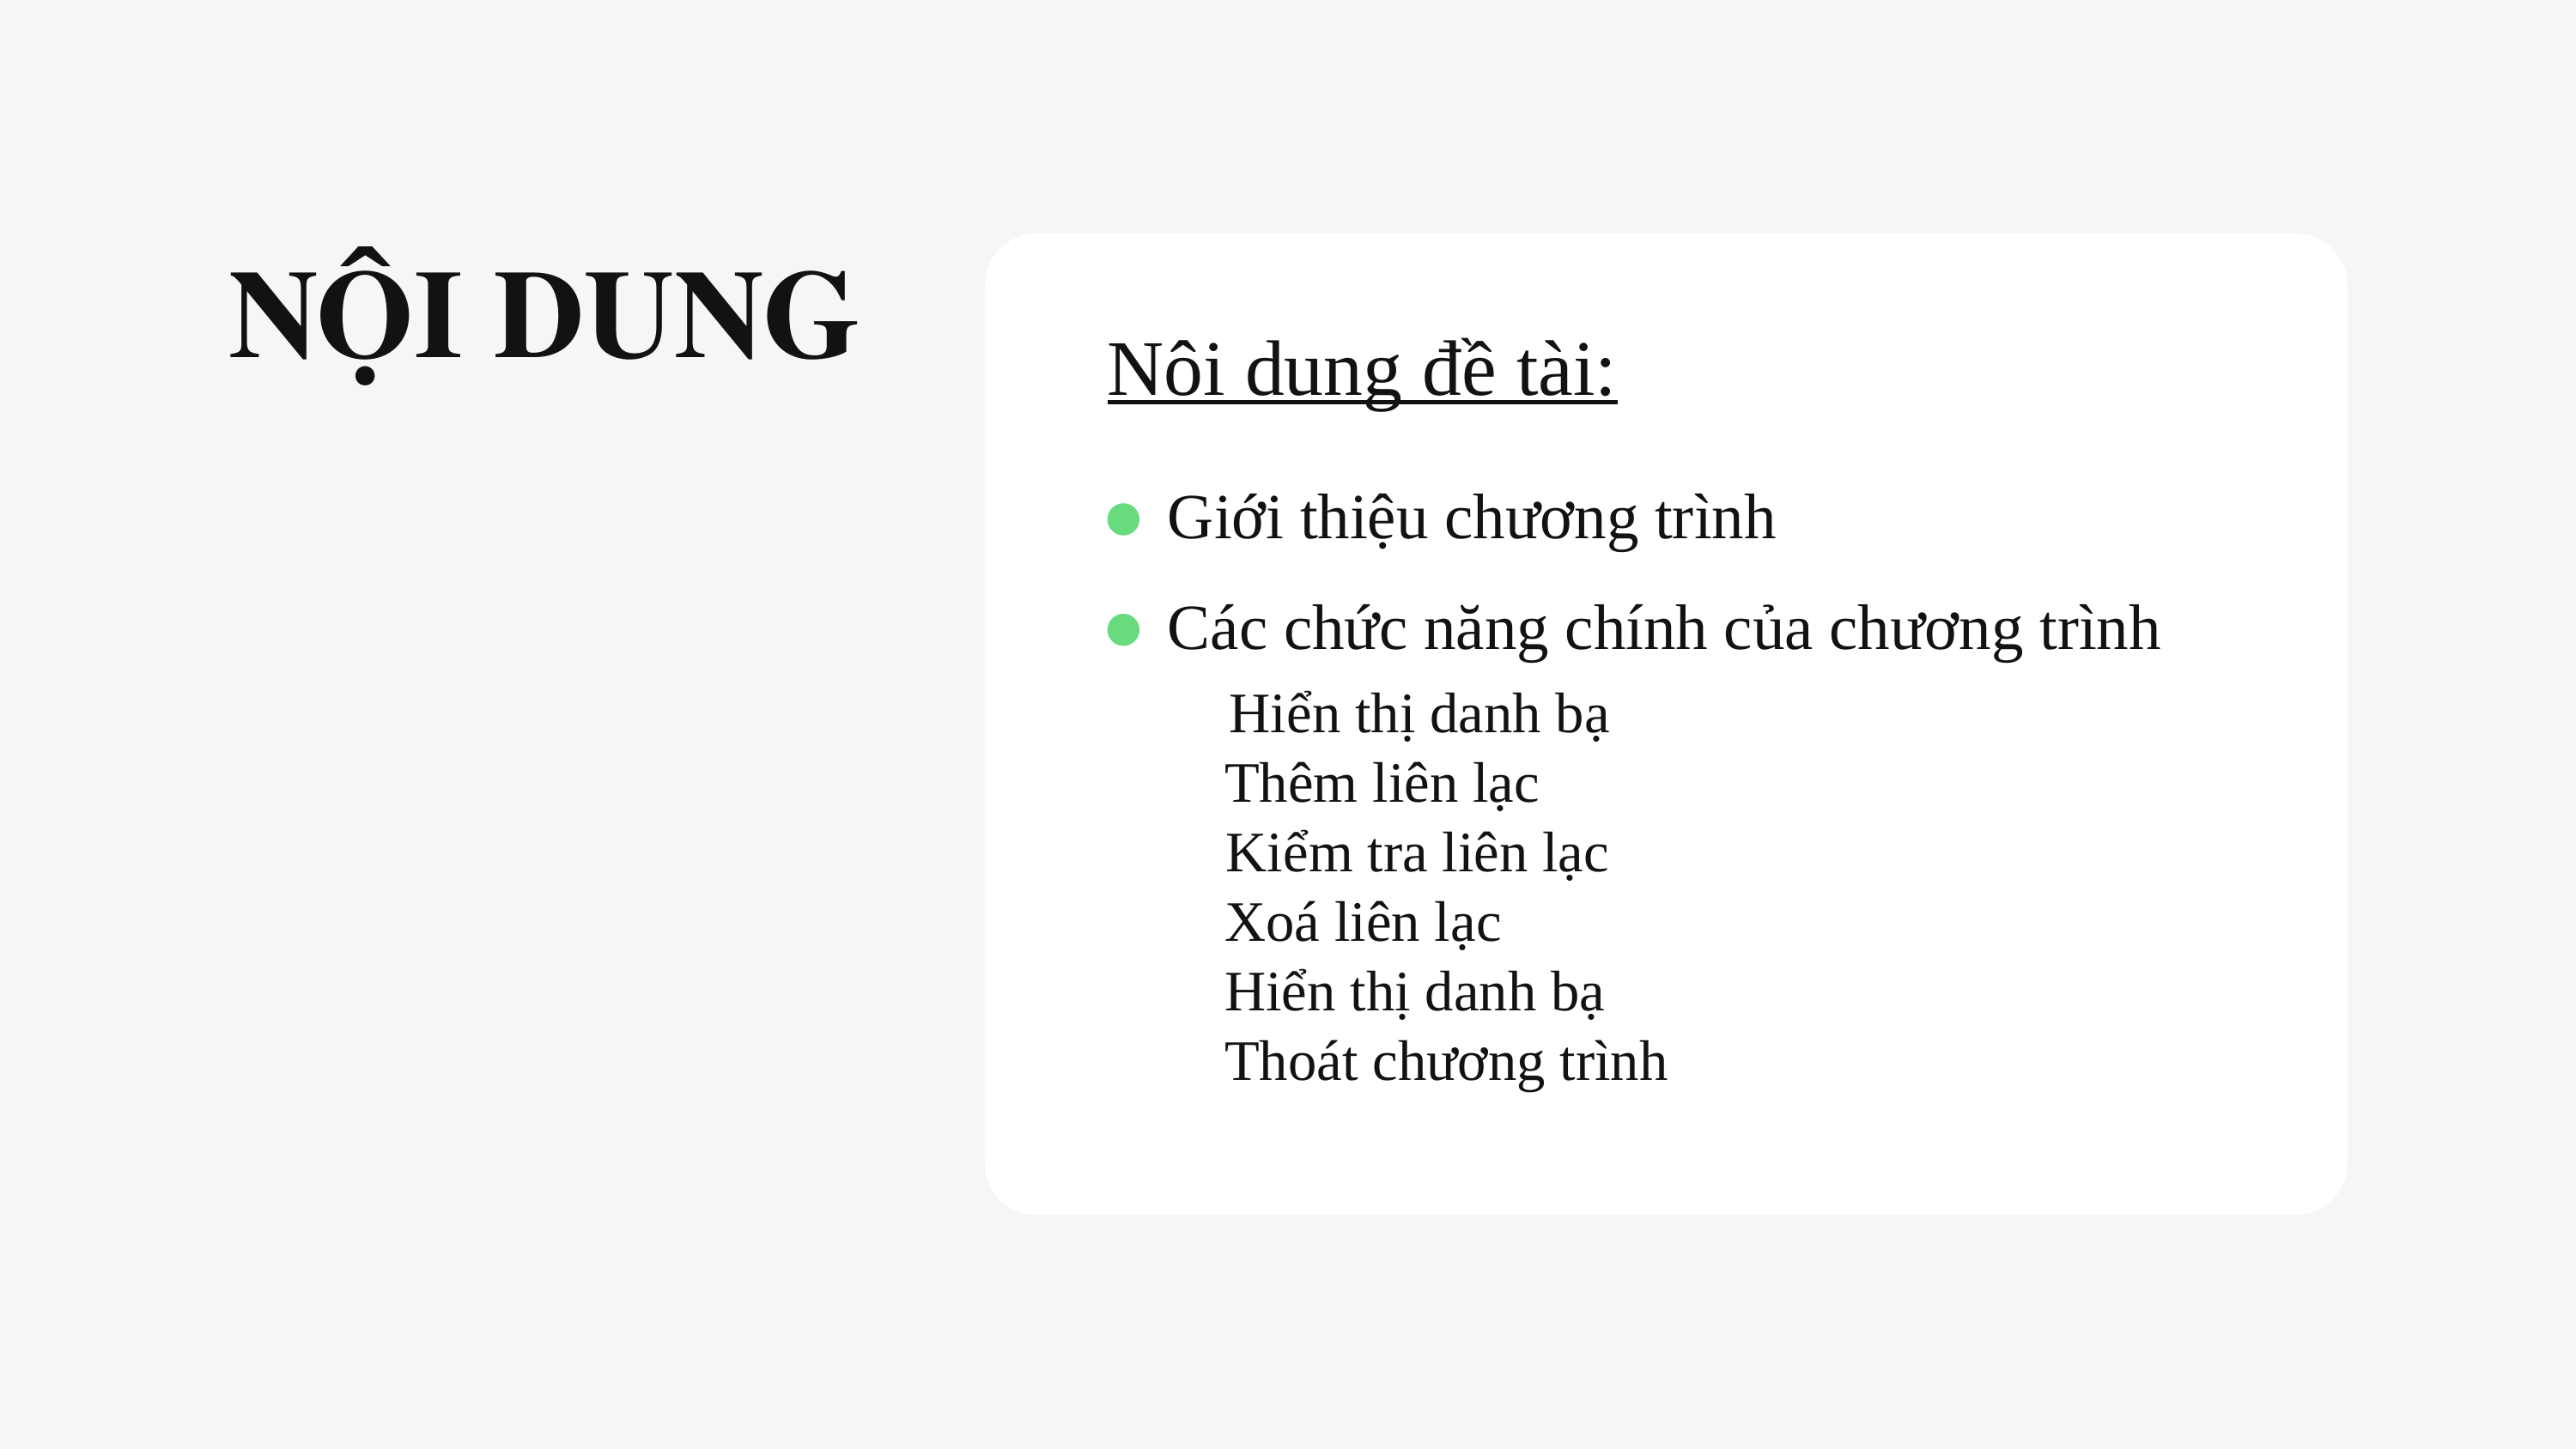

NỘI DUNG

Nôi dung đề tài:
Giới thiệu chương trình

Các chức năng chính của chương trình

Hiển thị danh bạ
Thêm liên lạc
Kiểm tra liên lạc
Xoá liên lạc
Hiển thị danh bạ
Thoát chương trình